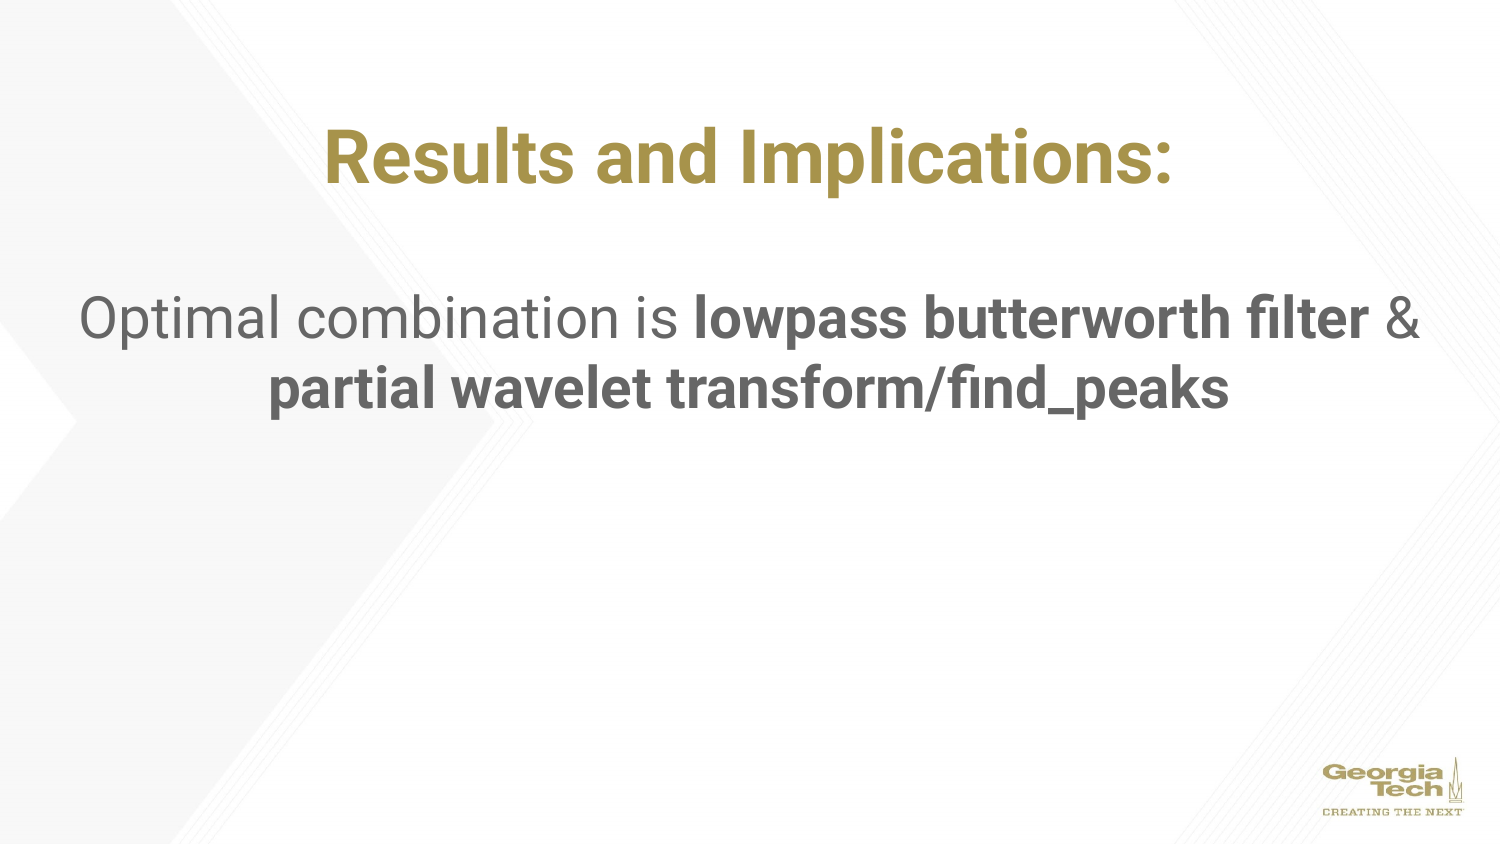

# Results and Implications:
Optimal combination is lowpass butterworth filter & partial wavelet transform/find_peaks